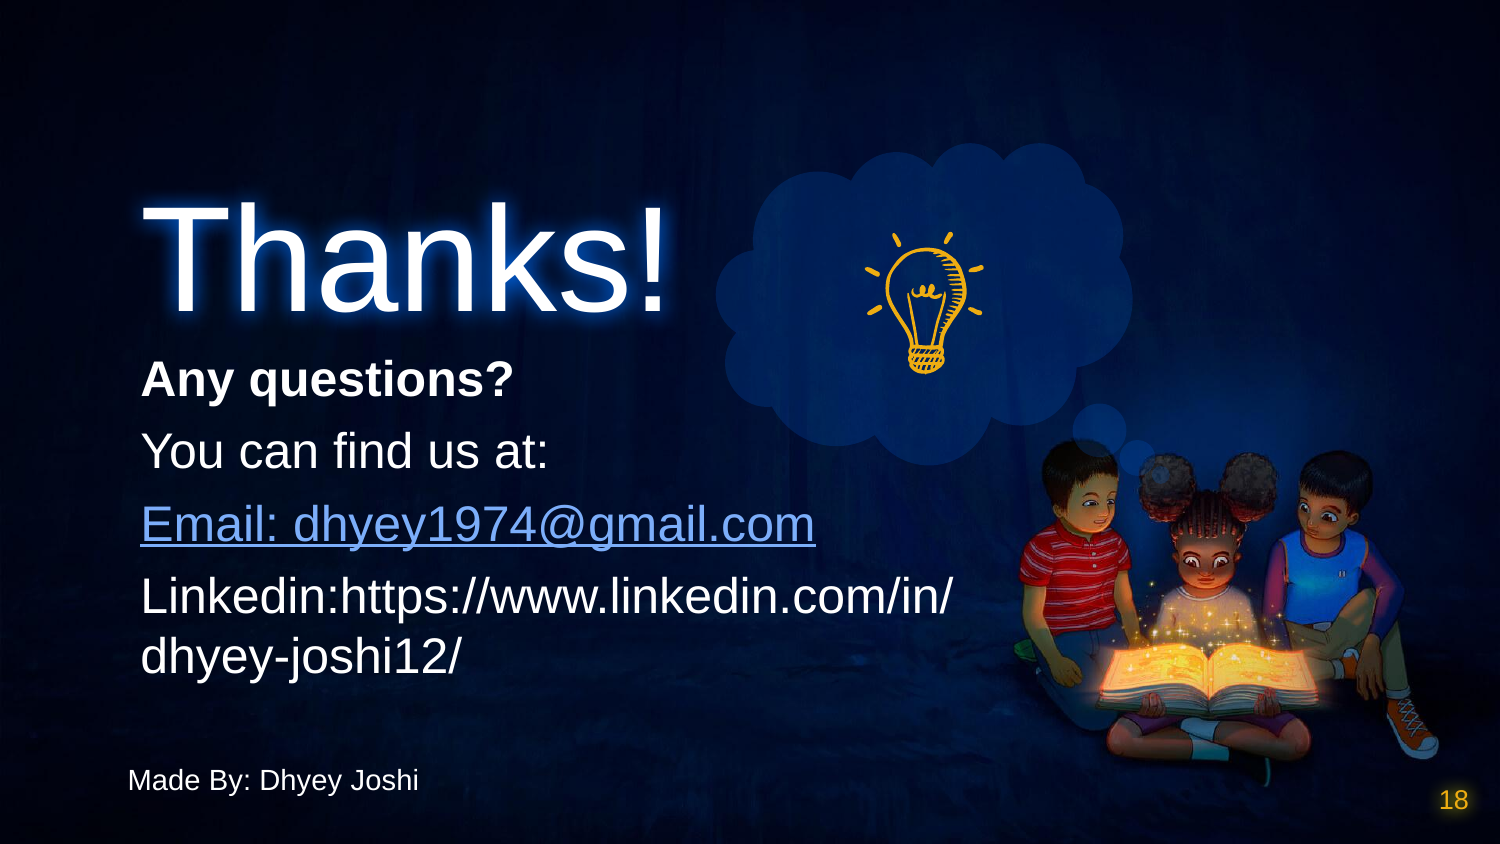

Thanks!

Any questions?
You can find us at:
Email: dhyey1974@gmail.com
Linkedin:https://www.linkedin.com/in/dhyey-joshi12/
Made By: Dhyey Joshi
18